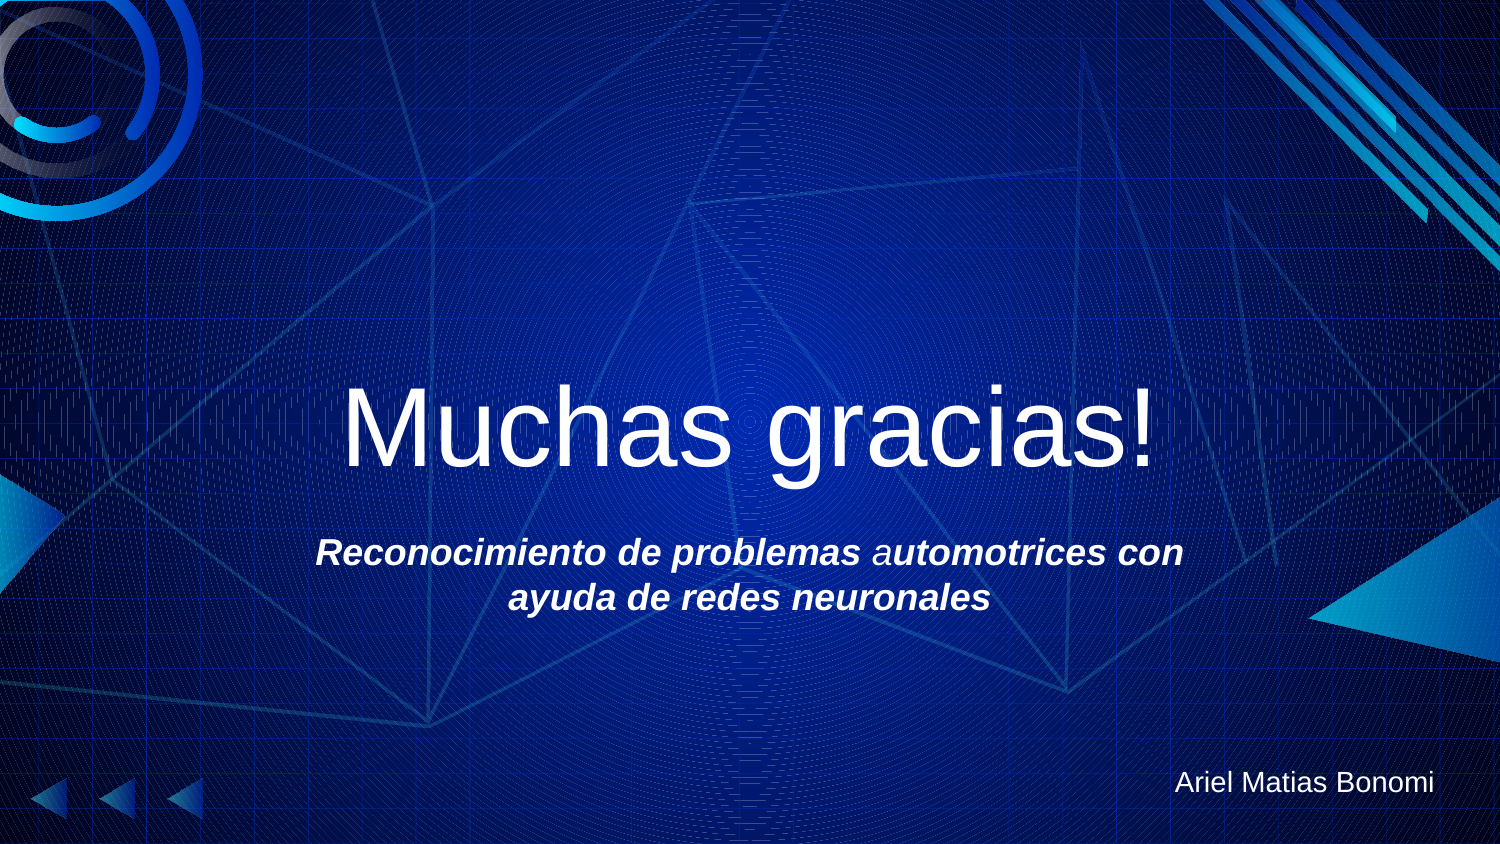

Muchas gracias!
Reconocimiento de problemas automotrices con ayuda de redes neuronales
Ariel Matias Bonomi